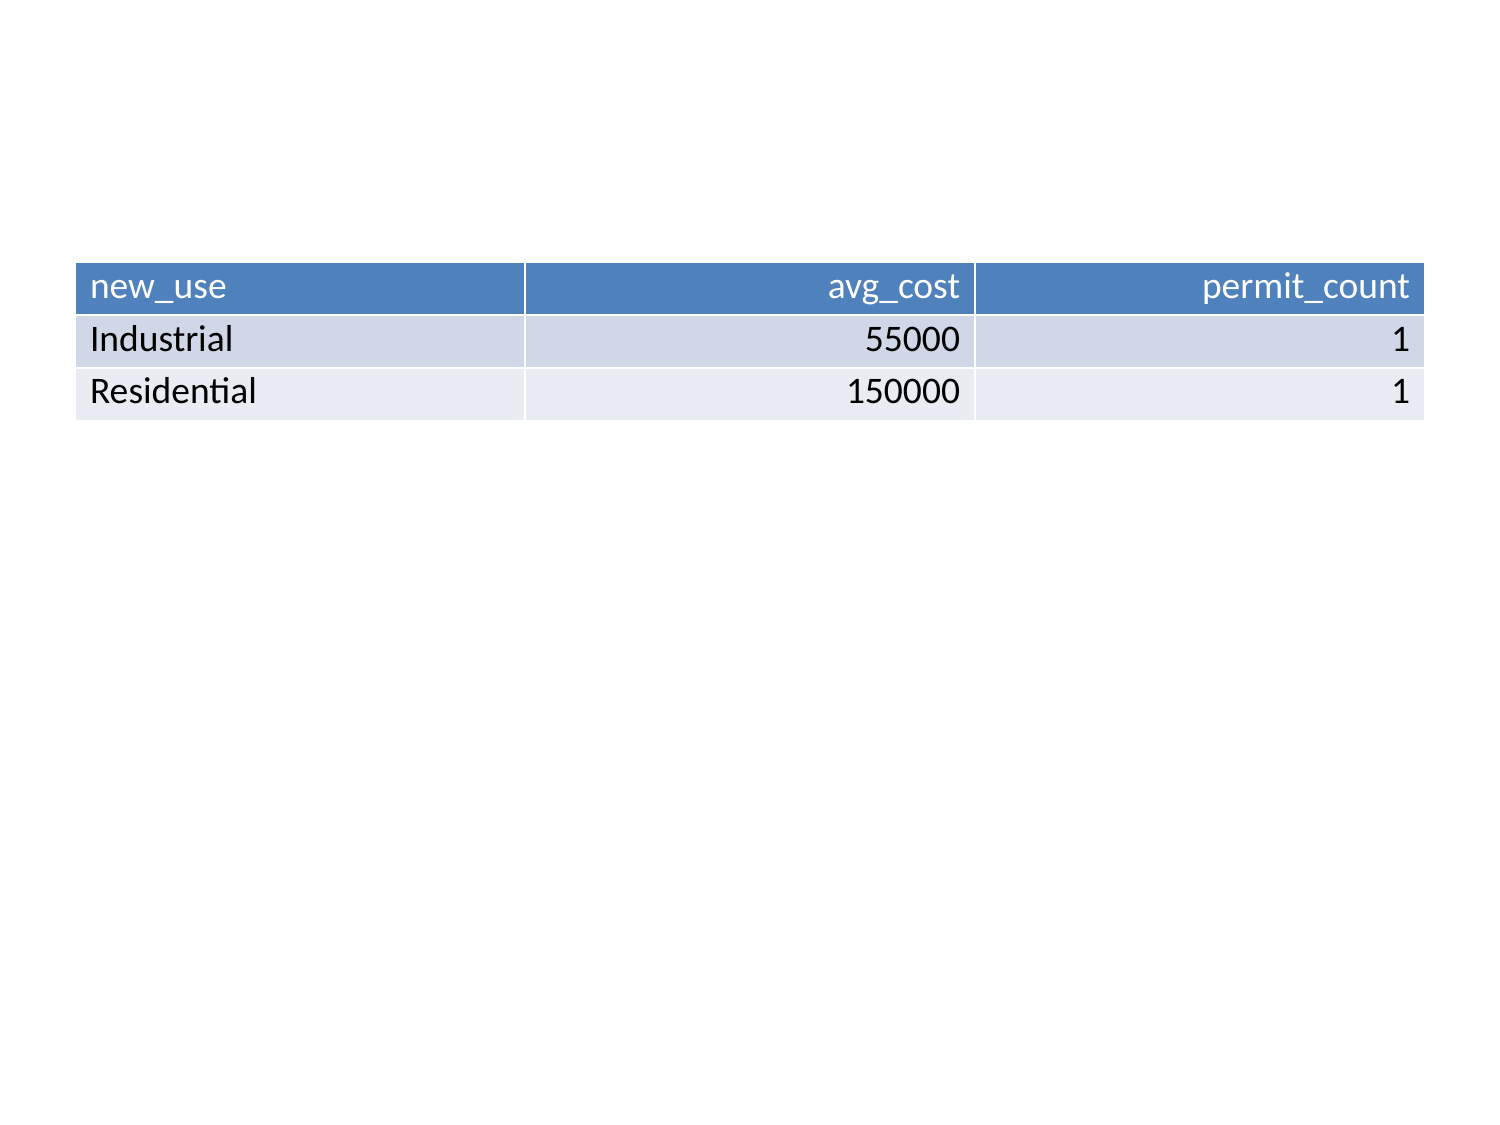

| new\_use | avg\_cost | permit\_count |
| --- | --- | --- |
| Industrial | 55000 | 1 |
| Residential | 150000 | 1 |